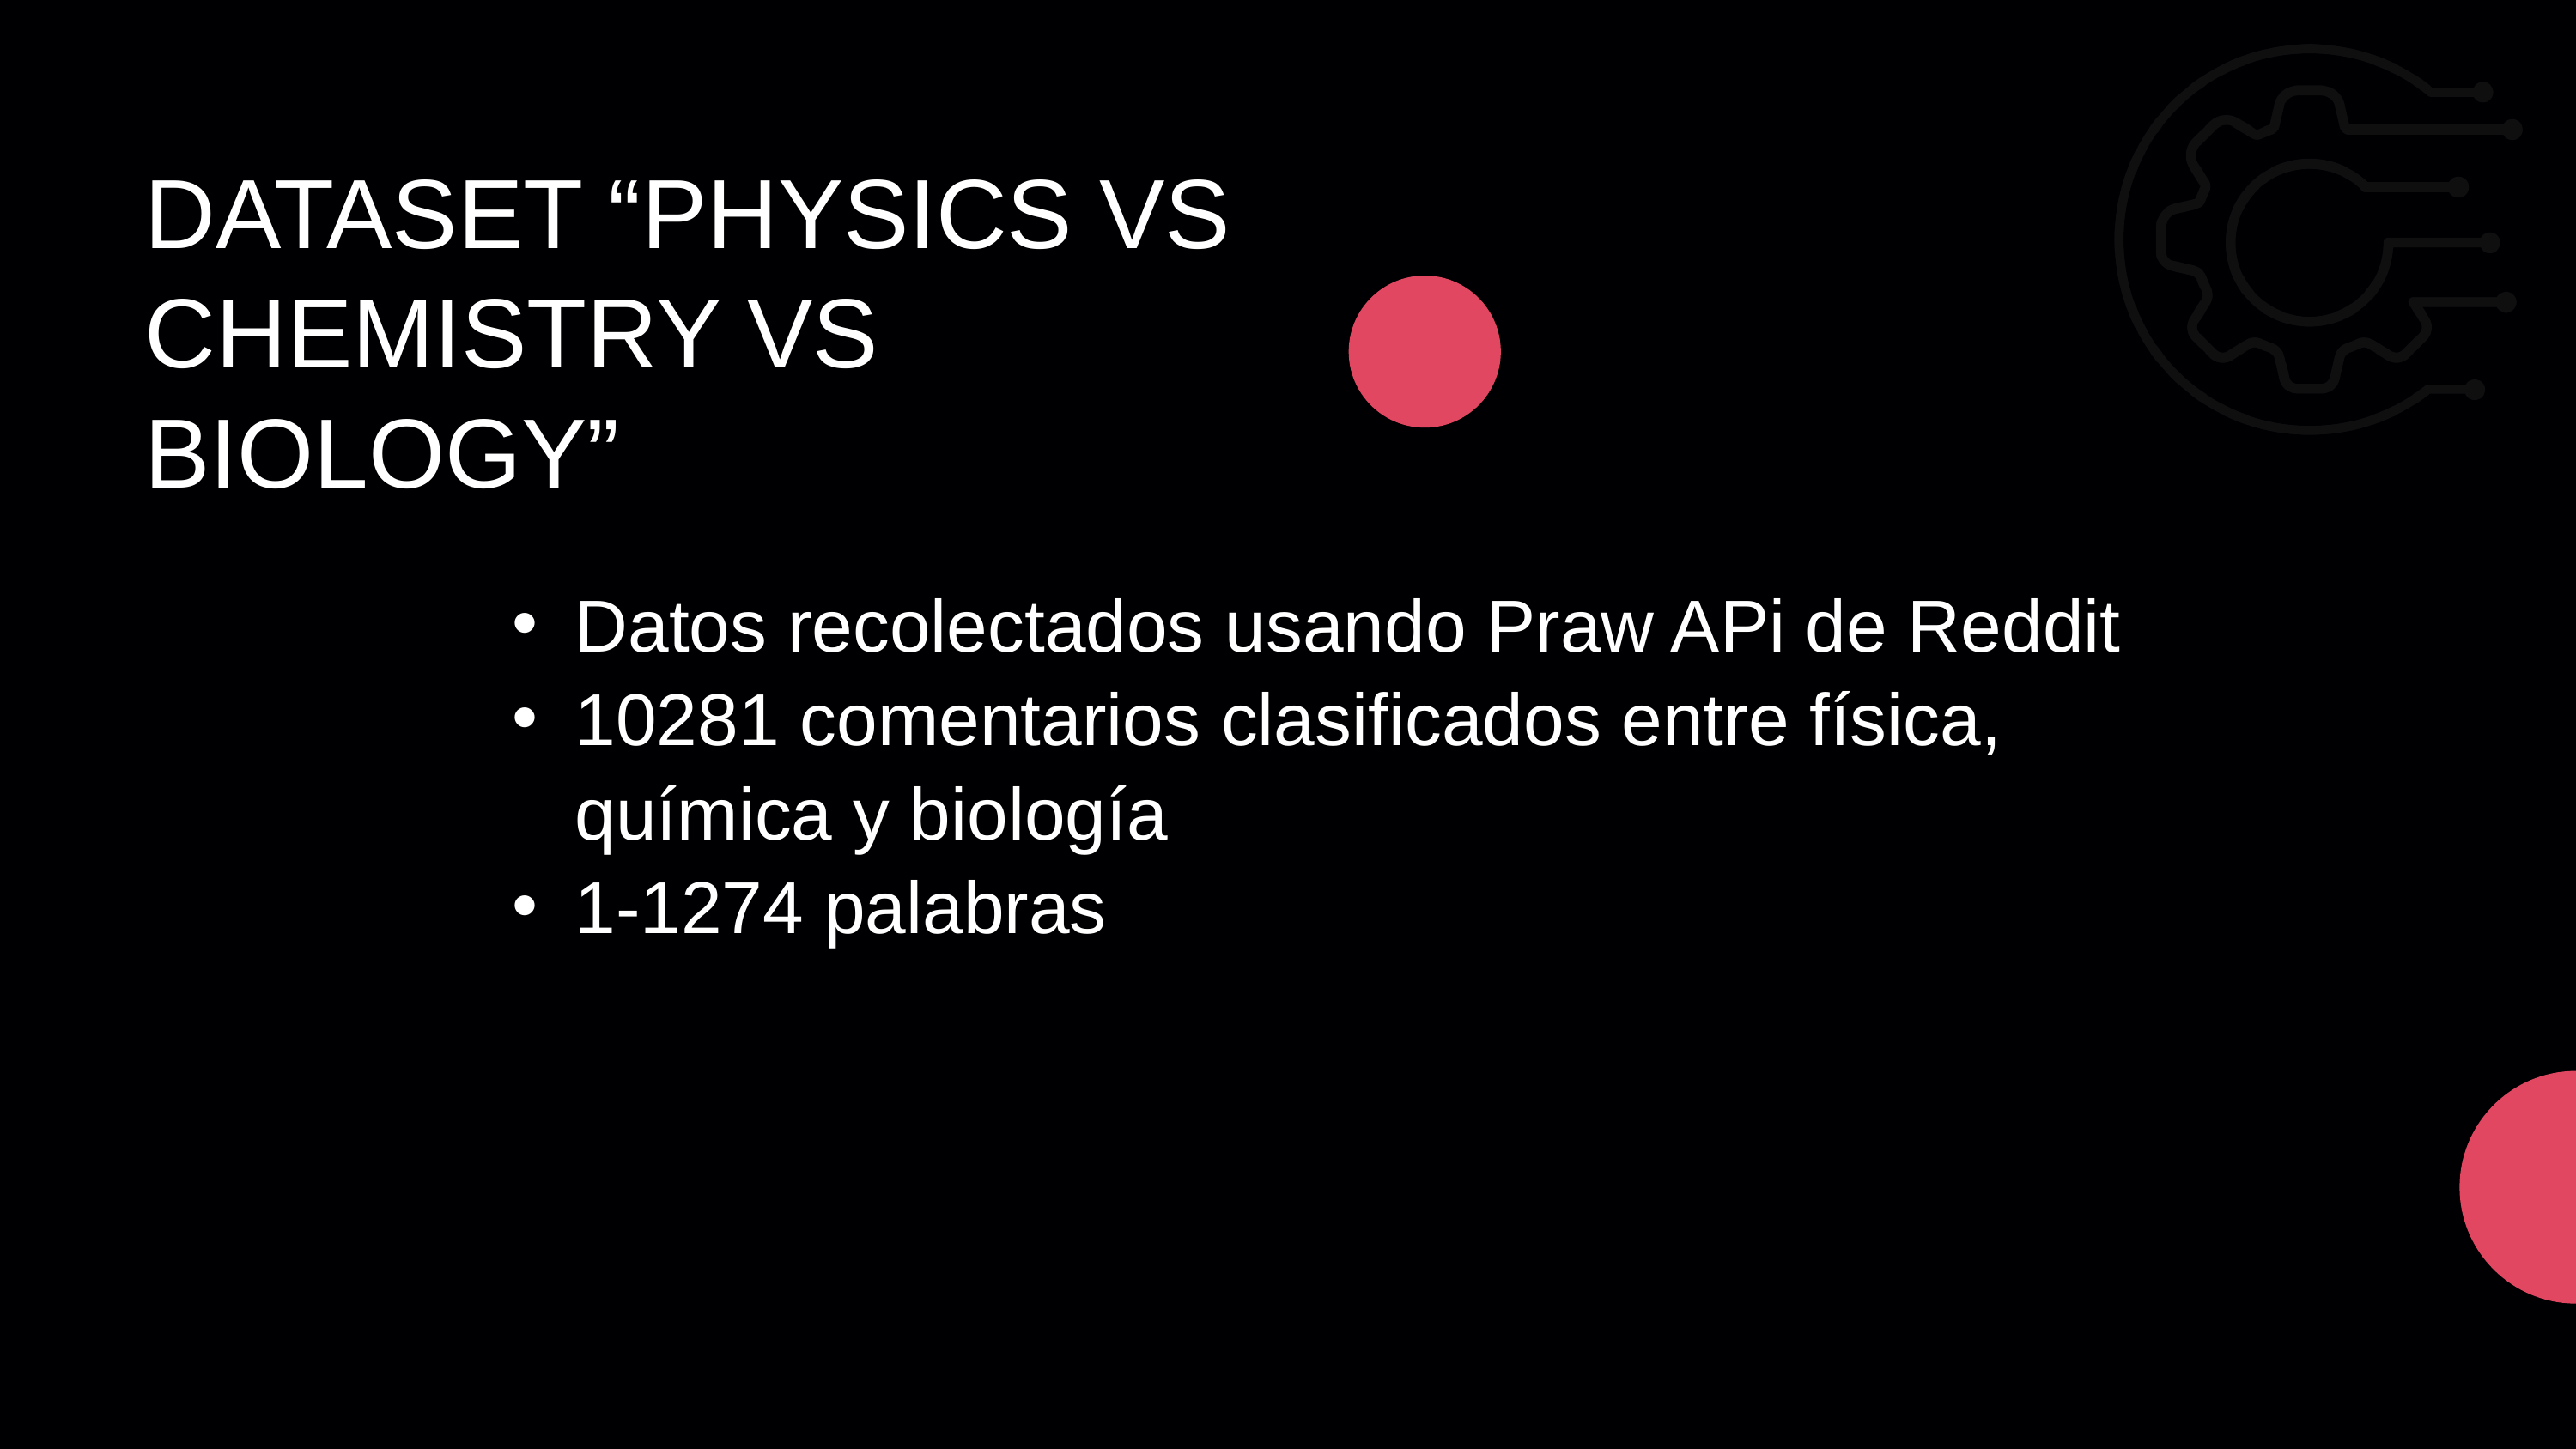

DATASET “PHYSICS VS CHEMISTRY VS BIOLOGY”

Datos recolectados usando Praw APi de Reddit
10281 comentarios clasificados entre física, química y biología
1-1274 palabras